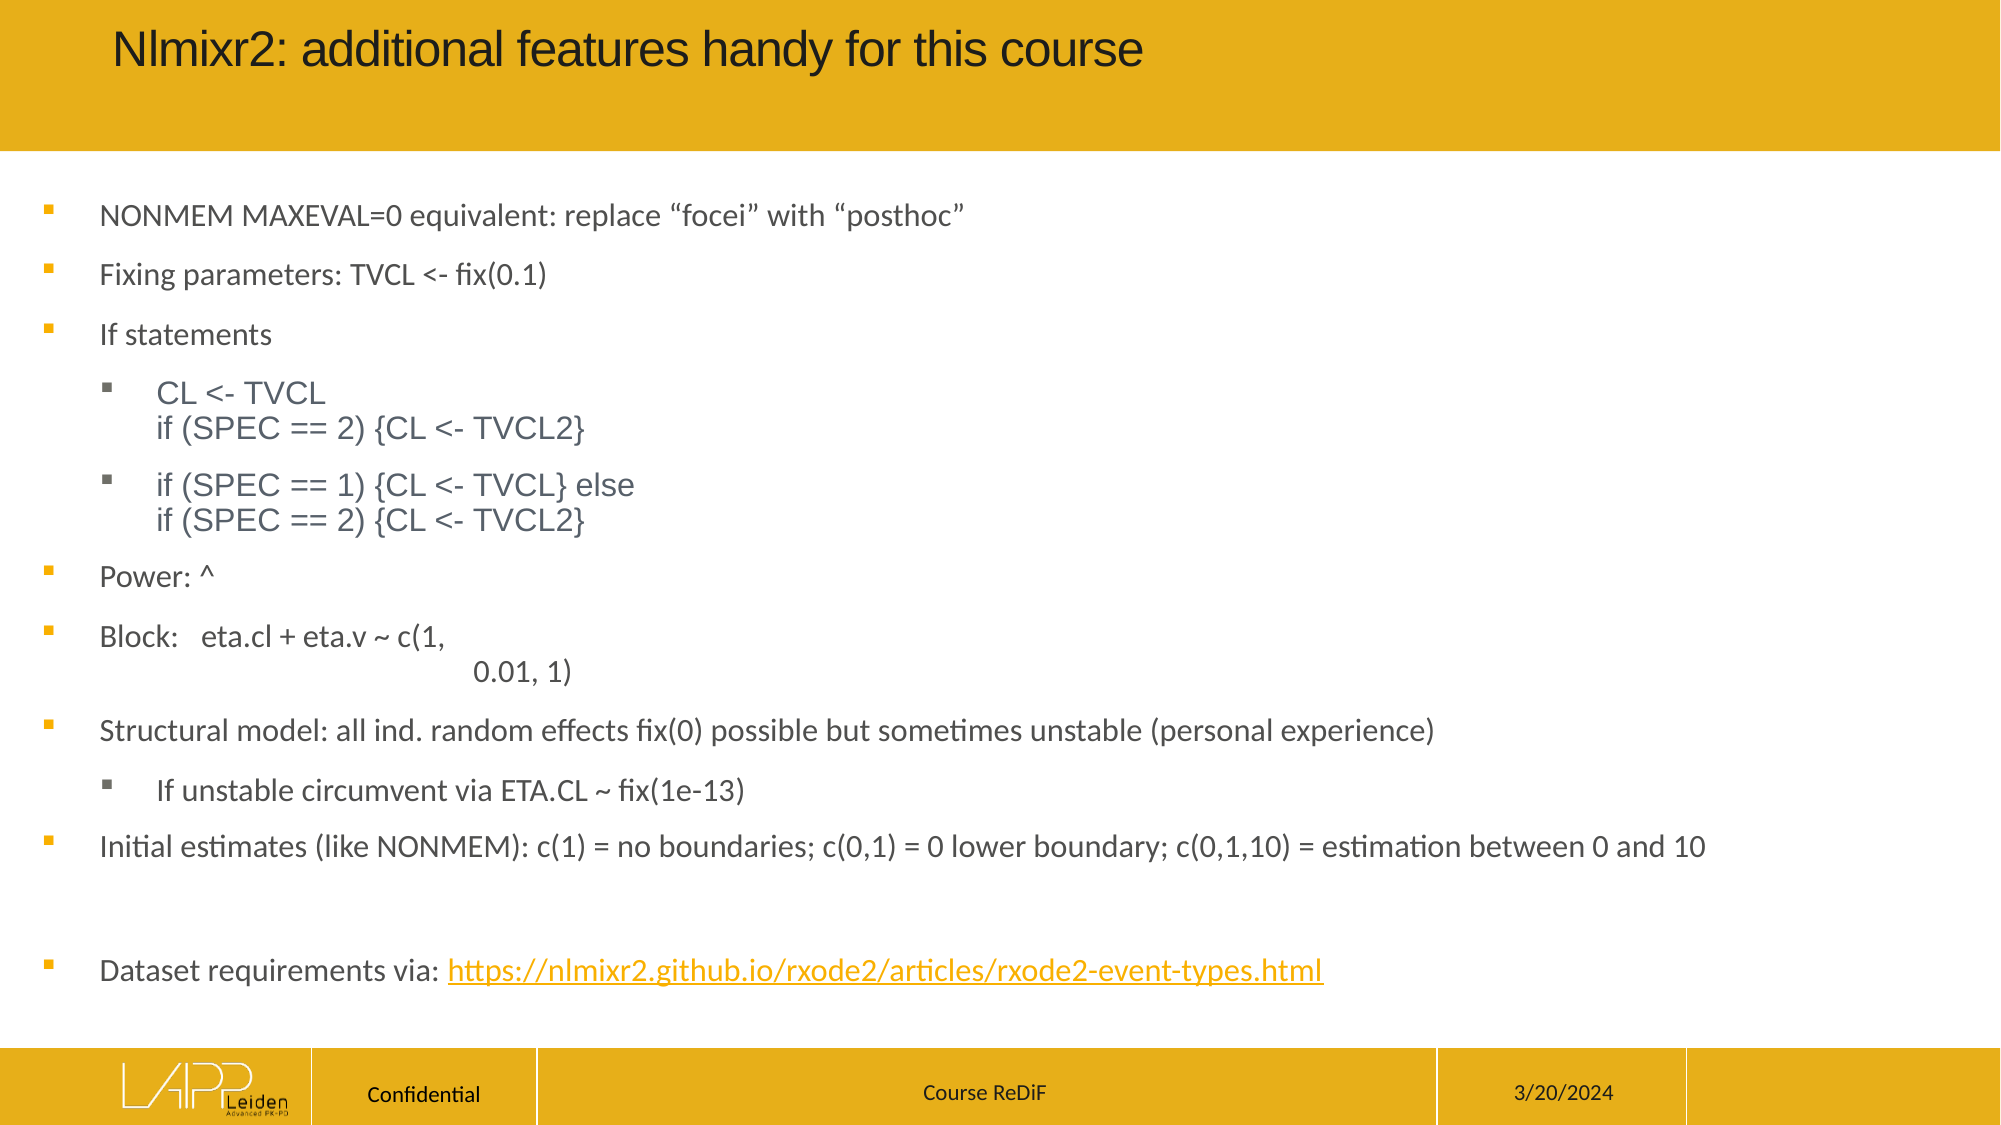

# Nlmixr2: additional features handy for this course

NONMEM MAXEVAL=0 equivalent: replace “focei” with “posthoc”
Fixing parameters: TVCL <- fix(0.1)
If statements
CL <- TVCL
if (SPEC == 2) {CL <- TVCL2}
if (SPEC == 1) {CL <- TVCL} else
if (SPEC == 2) {CL <- TVCL2}
Power: ^
Block:   eta.cl + eta.v ~ c(1,
	                  	           0.01, 1)
Structural model: all ind. random effects fix(0) possible but sometimes unstable (personal experience)
If unstable circumvent via ETA.CL ~ fix(1e-13)
Initial estimates (like NONMEM): c(1) = no boundaries; c(0,1) = 0 lower boundary; c(0,1,10) = estimation between 0 and 10

Dataset requirements via: https://nlmixr2.github.io/rxode2/articles/rxode2-event-types.html

3/20/2024
Course ReDiF